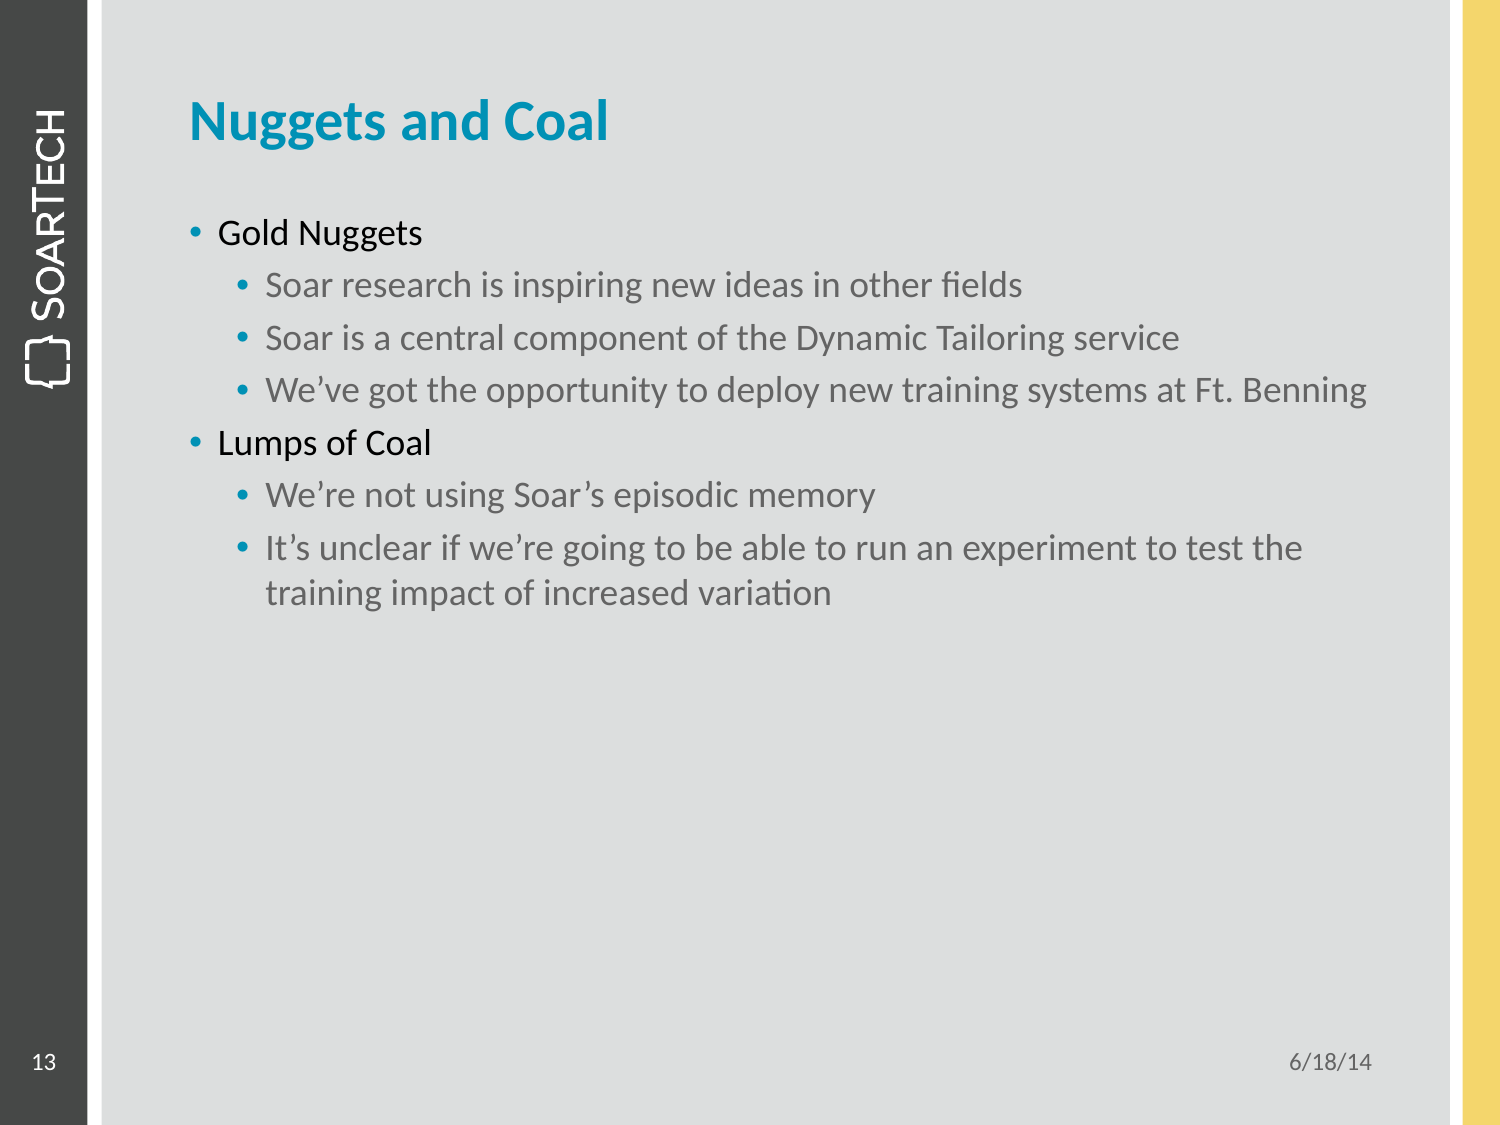

# Nuggets and Coal
Gold Nuggets
Soar research is inspiring new ideas in other fields
Soar is a central component of the Dynamic Tailoring service
We’ve got the opportunity to deploy new training systems at Ft. Benning
Lumps of Coal
We’re not using Soar’s episodic memory
It’s unclear if we’re going to be able to run an experiment to test the training impact of increased variation

13
6/18/14